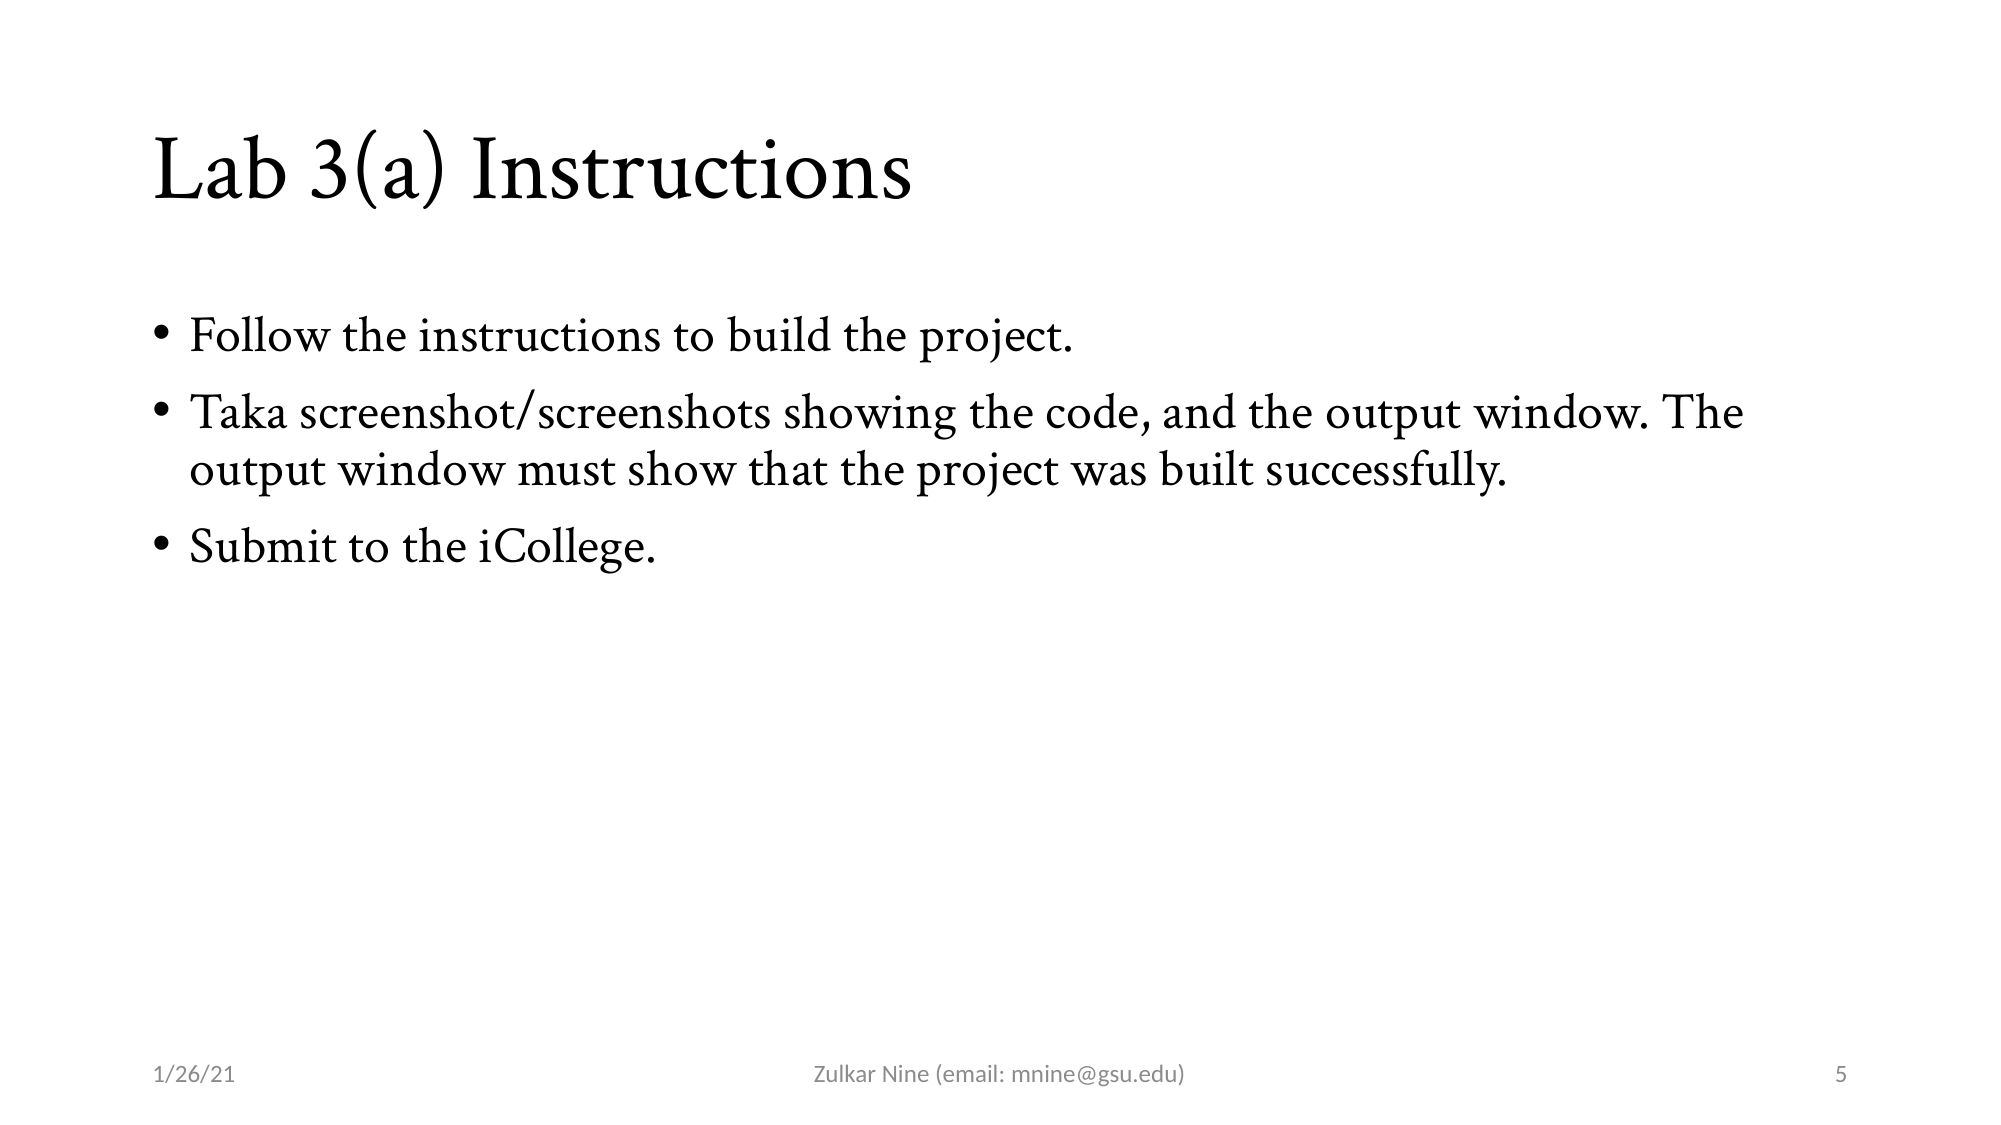

# Lab 3(a) Instructions
Follow the instructions to build the project.
Taka screenshot/screenshots showing the code, and the output window. The output window must show that the project was built successfully.
Submit to the iCollege.

1/26/21
Zulkar Nine (email: mnine@gsu.edu)
5